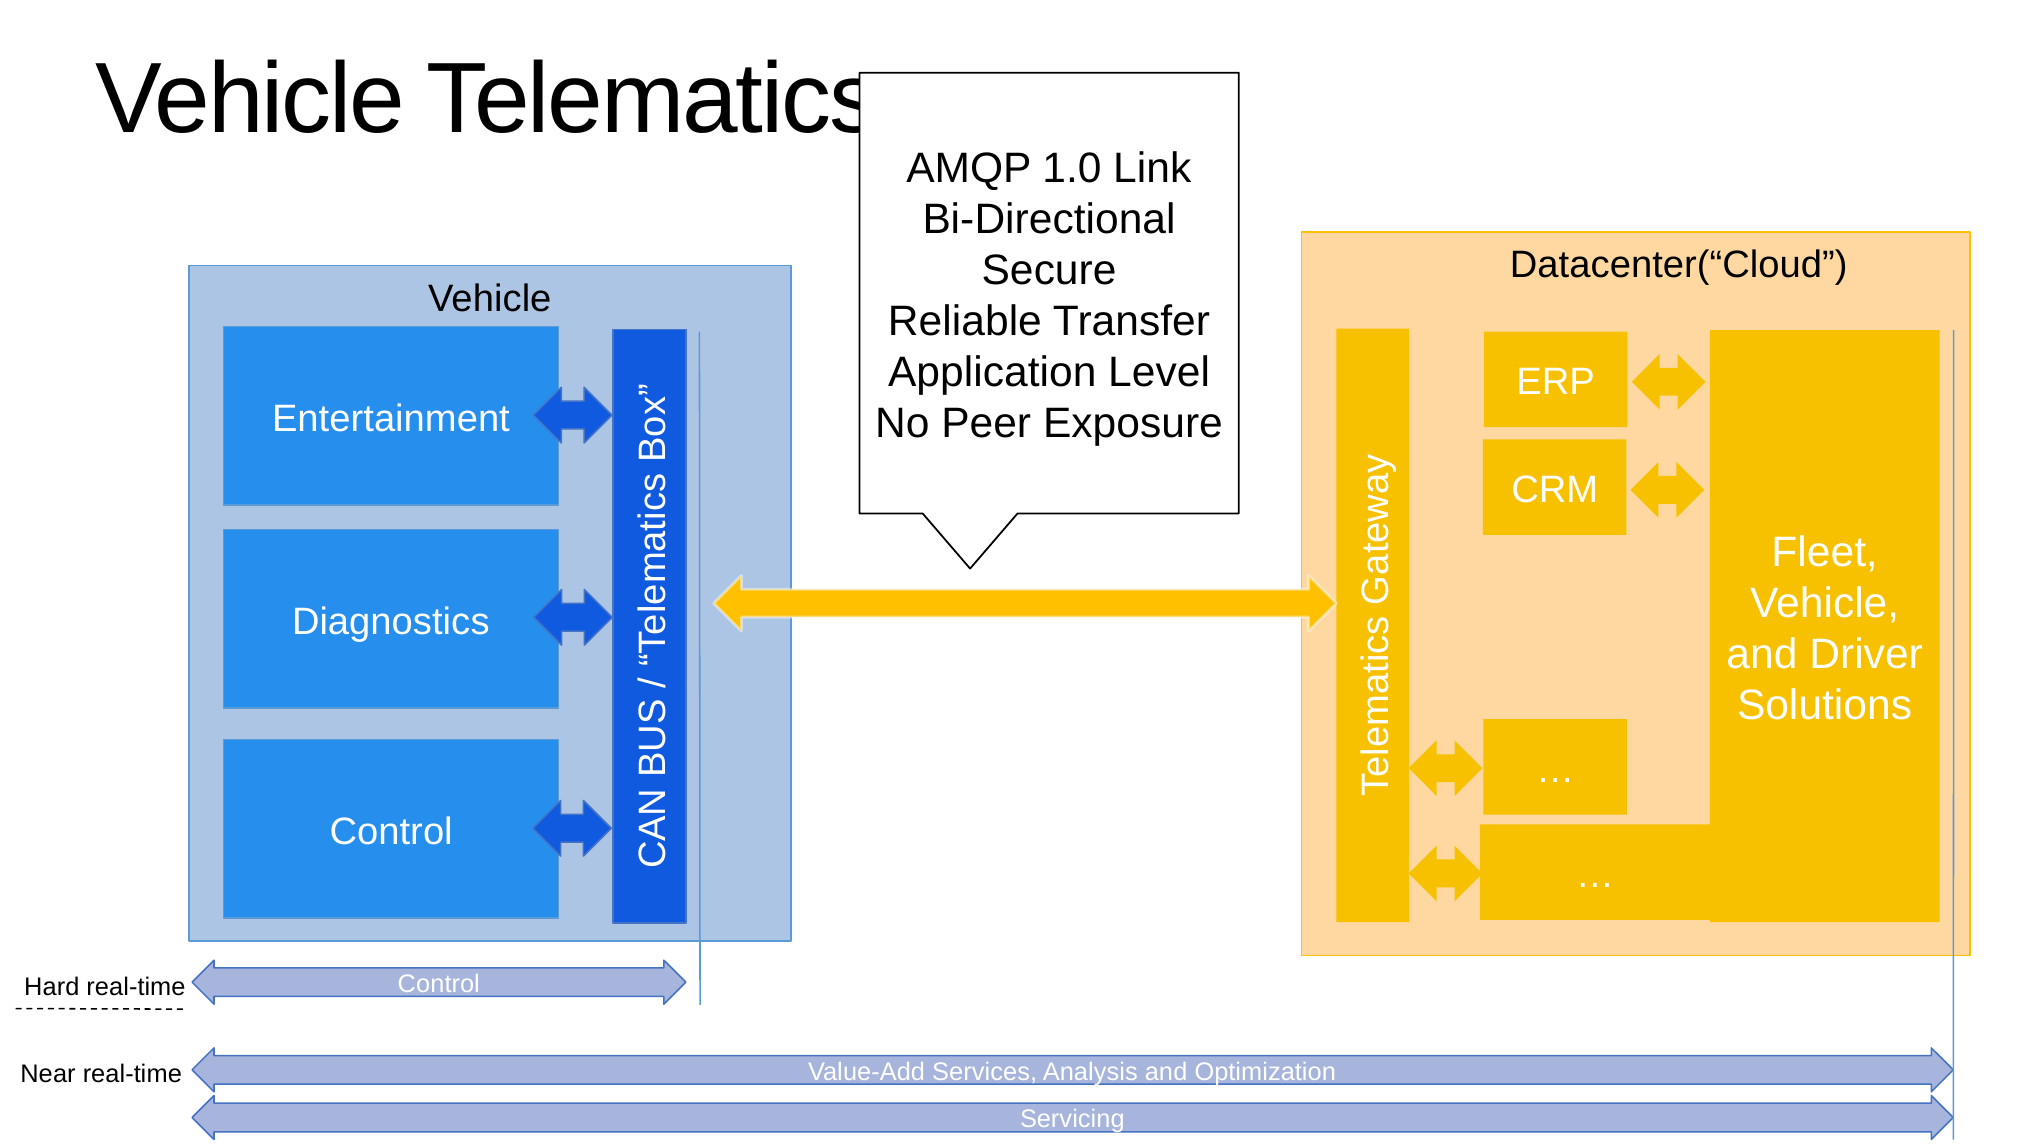

# Vehicle Telematics
AMQP 1.0 Link
Bi-Directional
Secure
Reliable Transfer
Application Level
No Peer Exposure
Datacenter(“Cloud”)
Vehicle
Entertainment
Telematics Gateway
CAN BUS / “Telematics Box”
Fleet, Vehicle, and Driver Solutions
ERP

CRM

Diagnostics

…
Control

…

Control
Hard real-time
Value-Add Services, Analysis and Optimization
Near real-time
Servicing